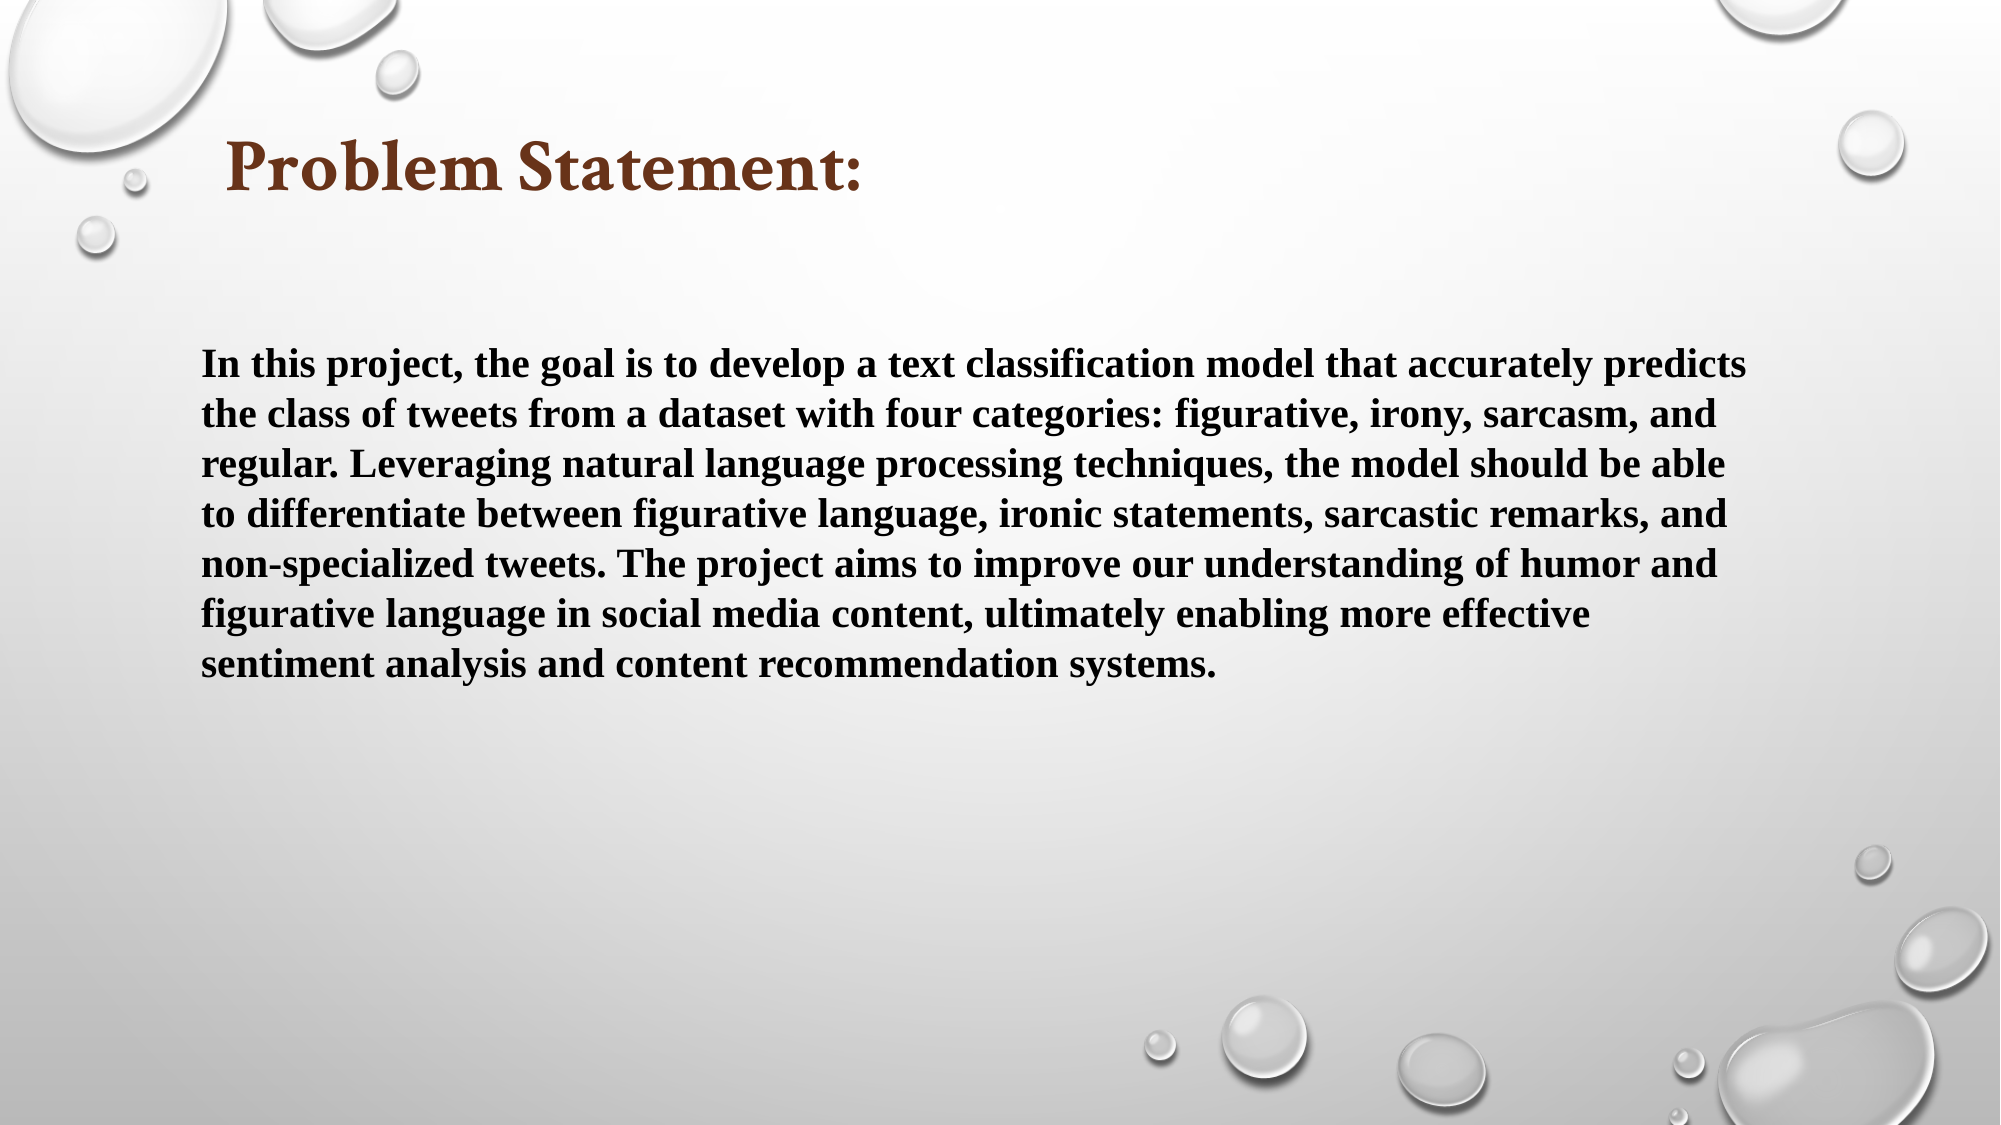

Problem Statement:
In this project, the goal is to develop a text classification model that accurately predicts the class of tweets from a dataset with four categories: figurative, irony, sarcasm, and regular. Leveraging natural language processing techniques, the model should be able to differentiate between figurative language, ironic statements, sarcastic remarks, and non-specialized tweets. The project aims to improve our understanding of humor and figurative language in social media content, ultimately enabling more effective sentiment analysis and content recommendation systems.